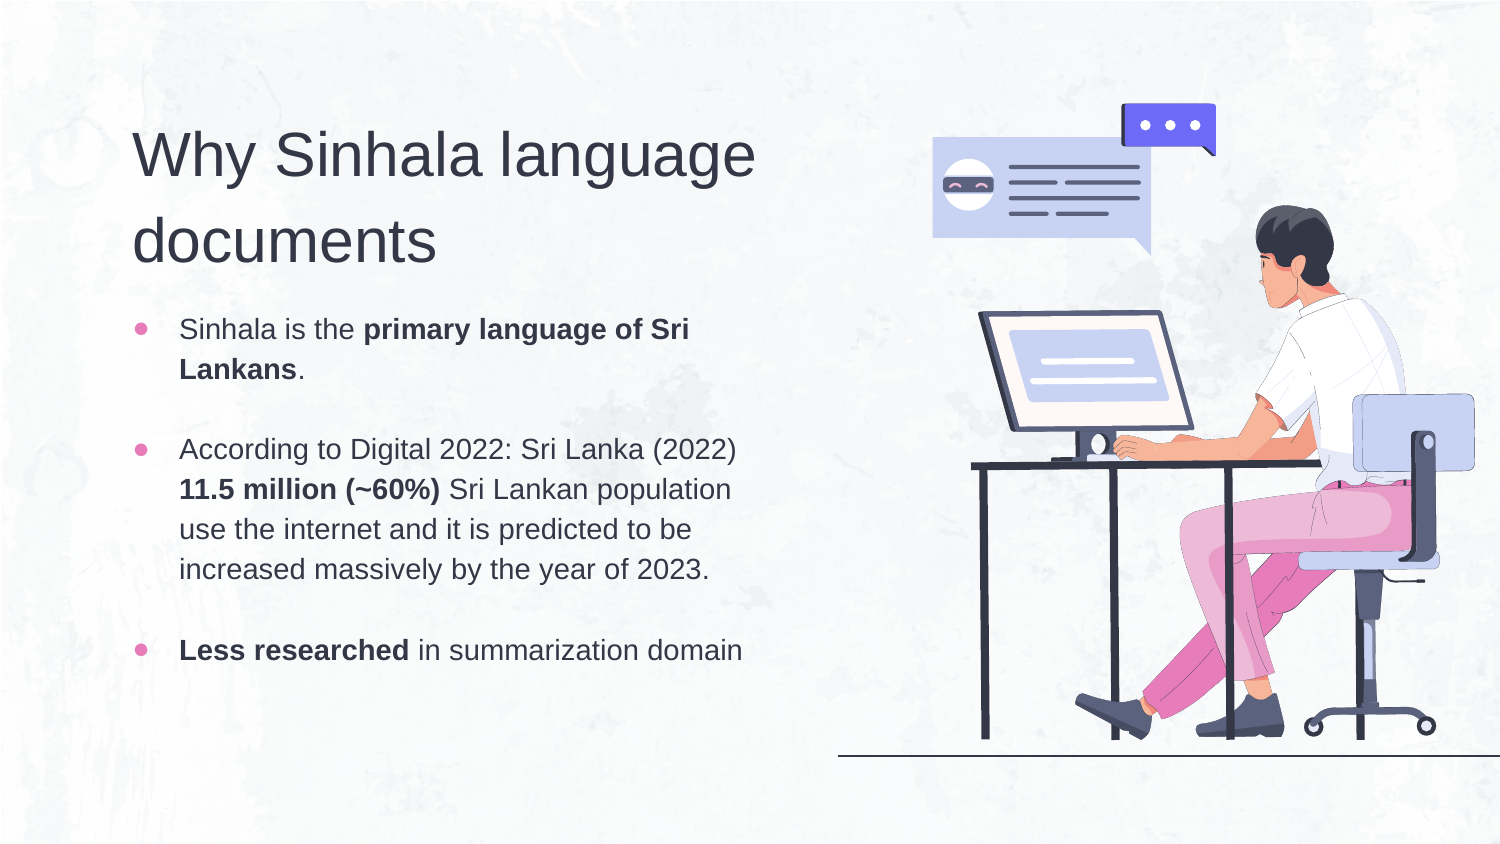

# Why Sinhala language documents

Sinhala is the primary language of Sri Lankans.

According to Digital 2022: Sri Lanka (2022) 11.5 million (~60%) Sri Lankan population use the internet and it is predicted to be increased massively by the year of 2023.

Less researched in summarization domain